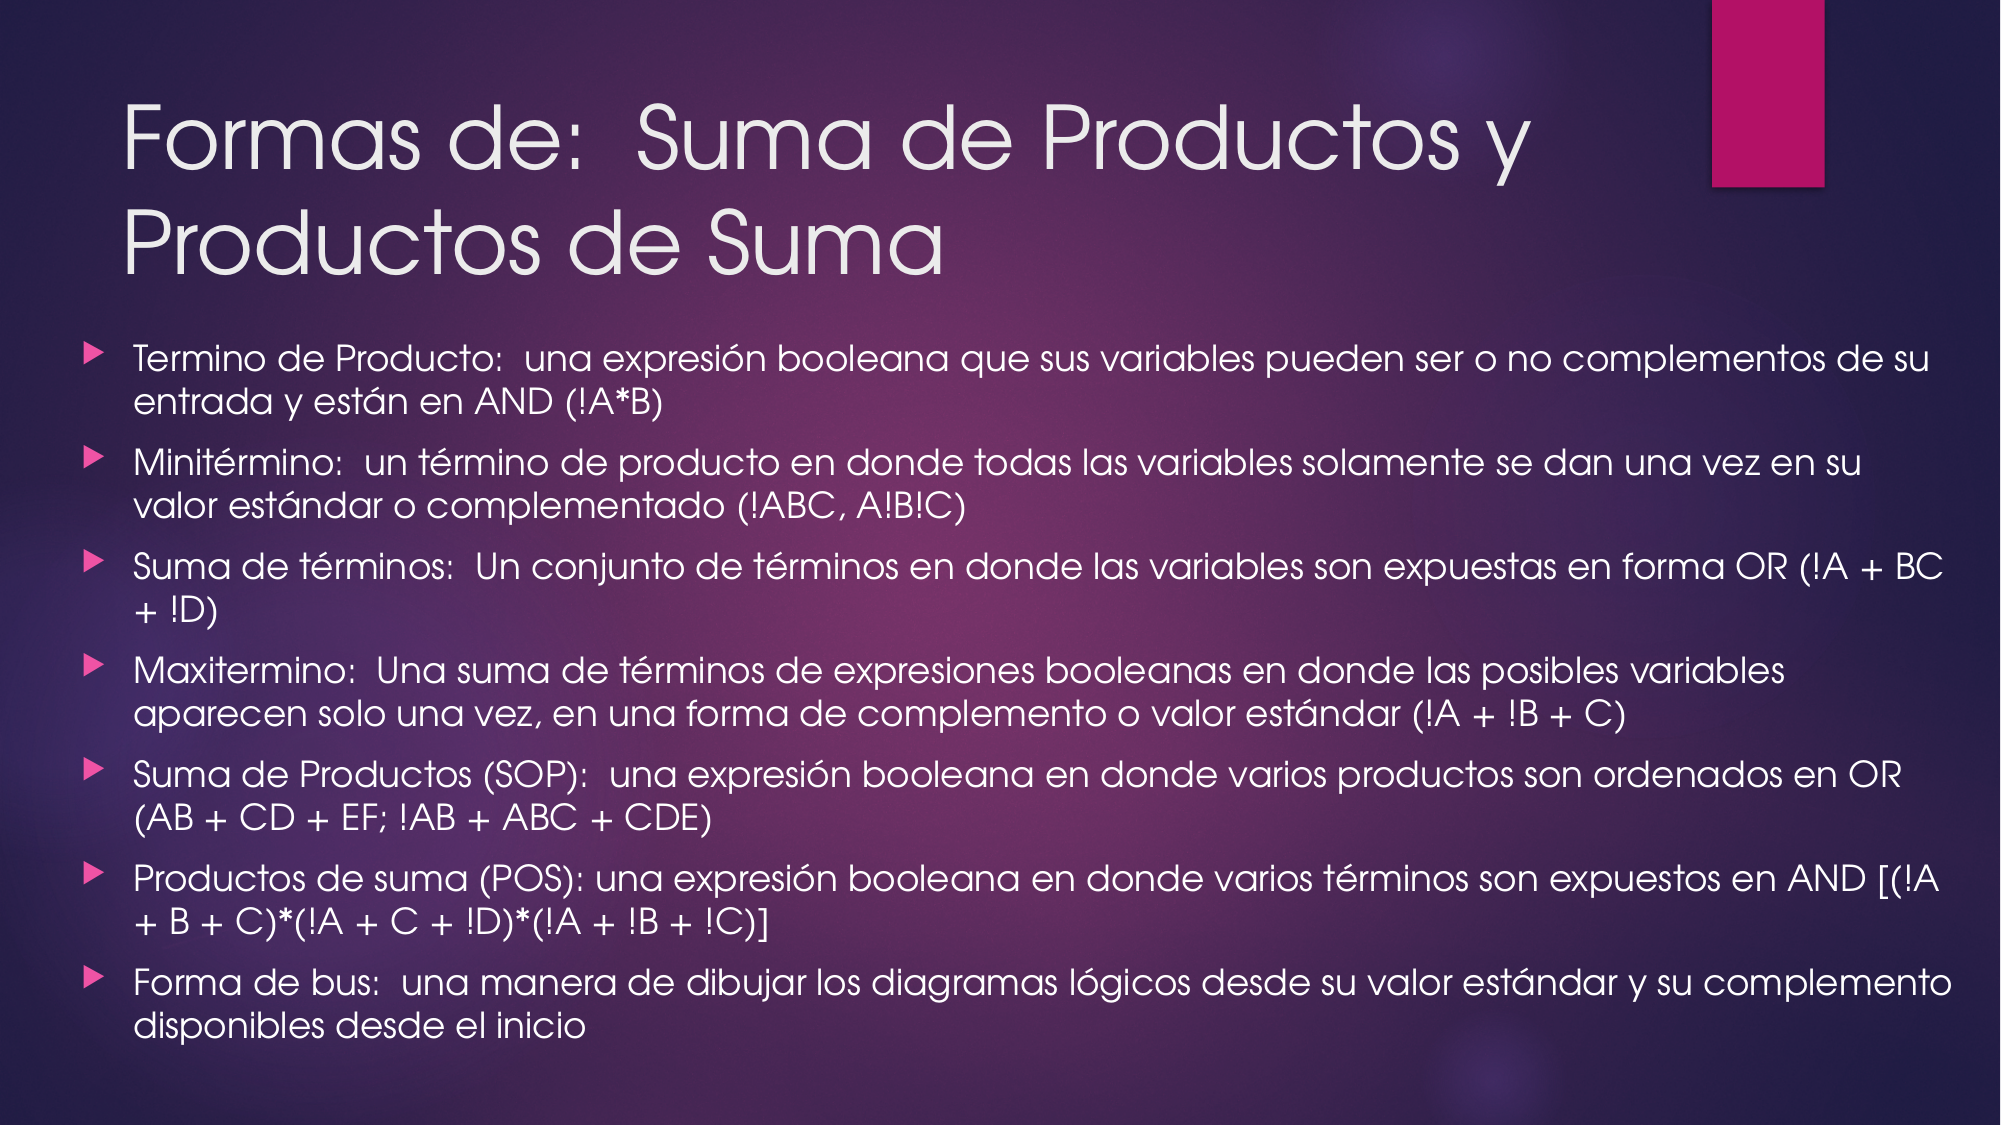

# Formas de:  Suma de Productos y Productos de Suma
Termino de Producto:  una expresión booleana que sus variables pueden ser o no complementos de su entrada y están en AND (!A*B)
Minitérmino:  un término de producto en donde todas las variables solamente se dan una vez en su valor estándar o complementado (!ABC, A!B!C)
Suma de términos:  Un conjunto de términos en donde las variables son expuestas en forma OR (!A + BC + !D)
Maxitermino:  Una suma de términos de expresiones booleanas en donde las posibles variables aparecen solo una vez, en una forma de complemento o valor estándar (!A + !B + C)
Suma de Productos (SOP):  una expresión booleana en donde varios productos son ordenados en OR (AB + CD + EF; !AB + ABC + CDE)
Productos de suma (POS): una expresión booleana en donde varios términos son expuestos en AND [(!A + B + C)*(!A + C + !D)*(!A + !B + !C)]
Forma de bus:  una manera de dibujar los diagramas lógicos desde su valor estándar y su complemento disponibles desde el inicio